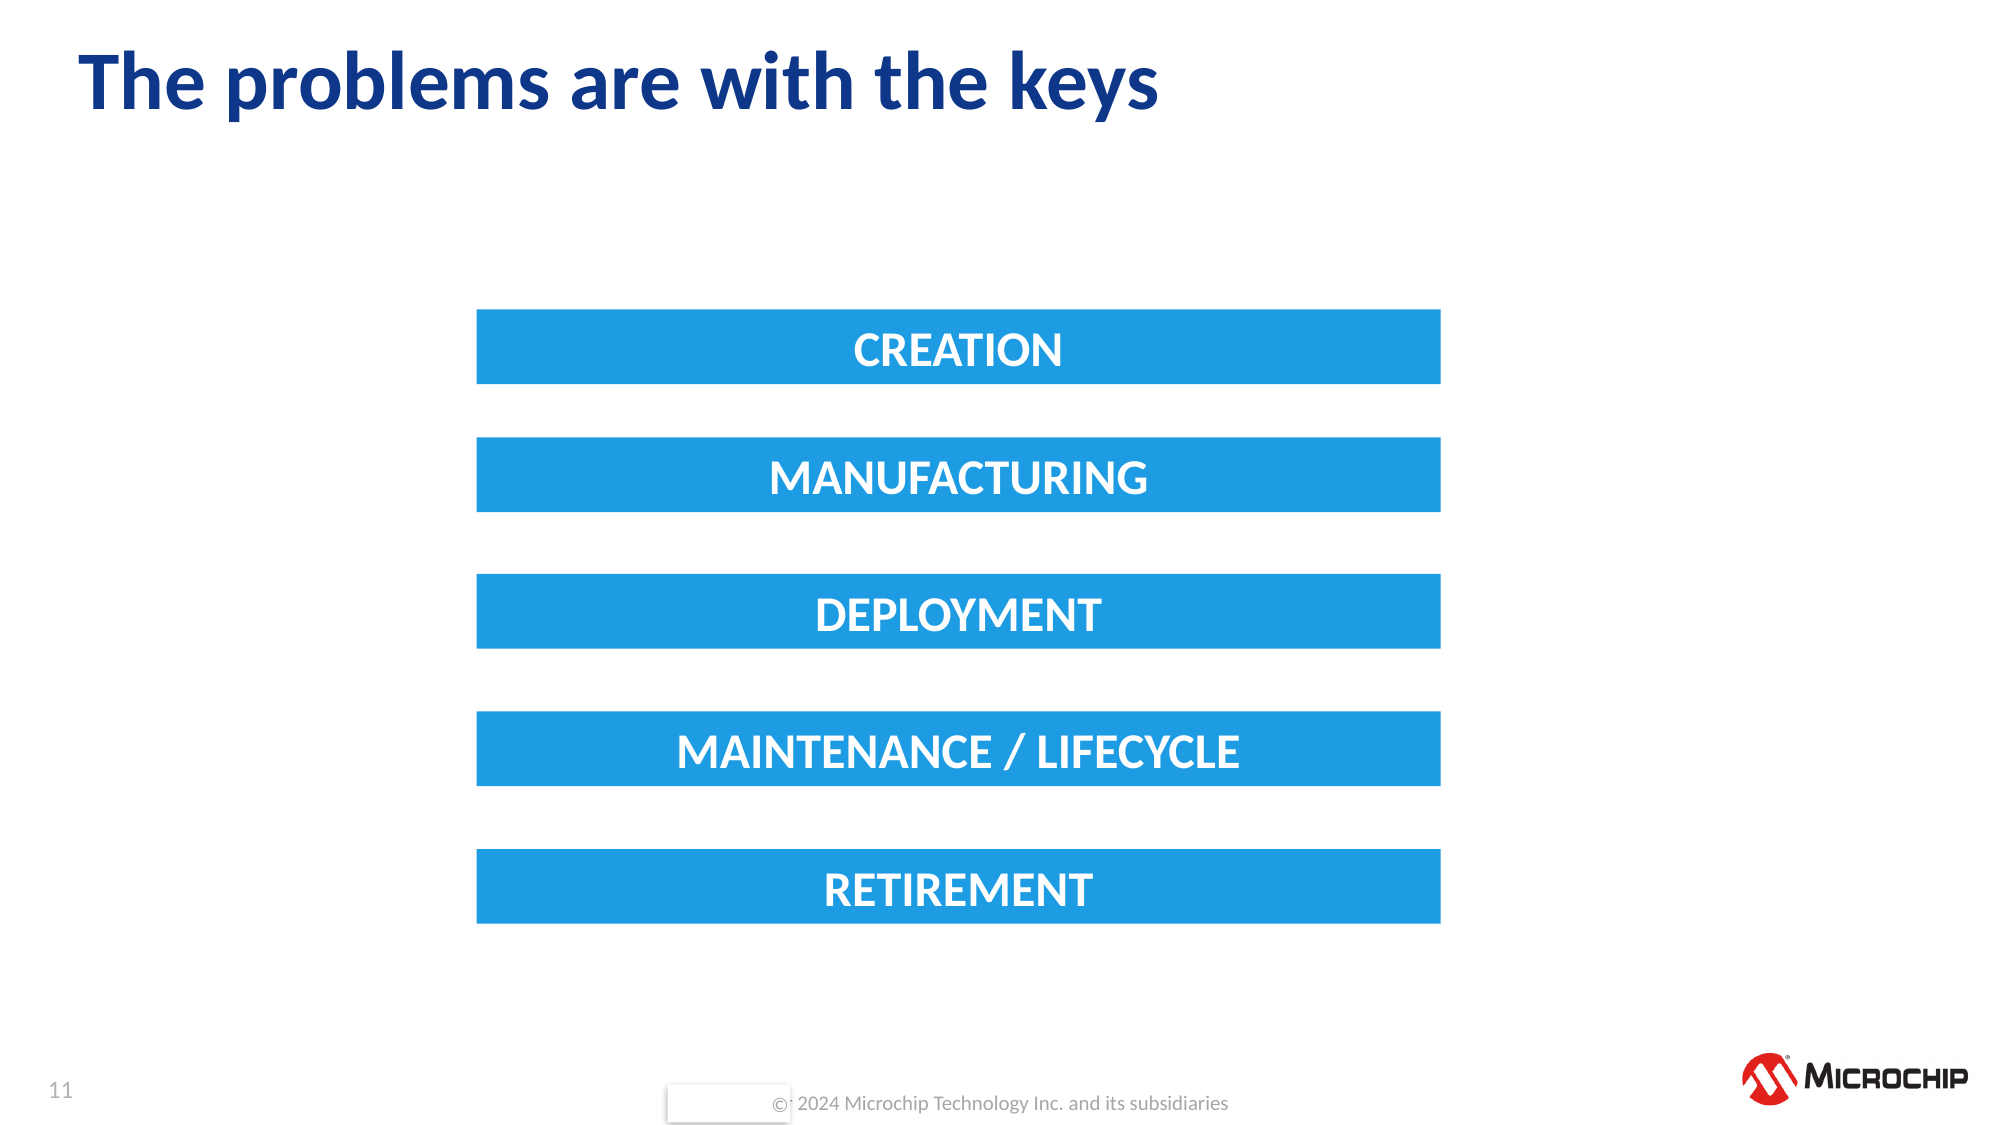

# The problems are with the keys
CREATION
MANUFACTURING
DEPLOYMENT
MAINTENANCE / LIFECYCLE
RETIREMENT
11